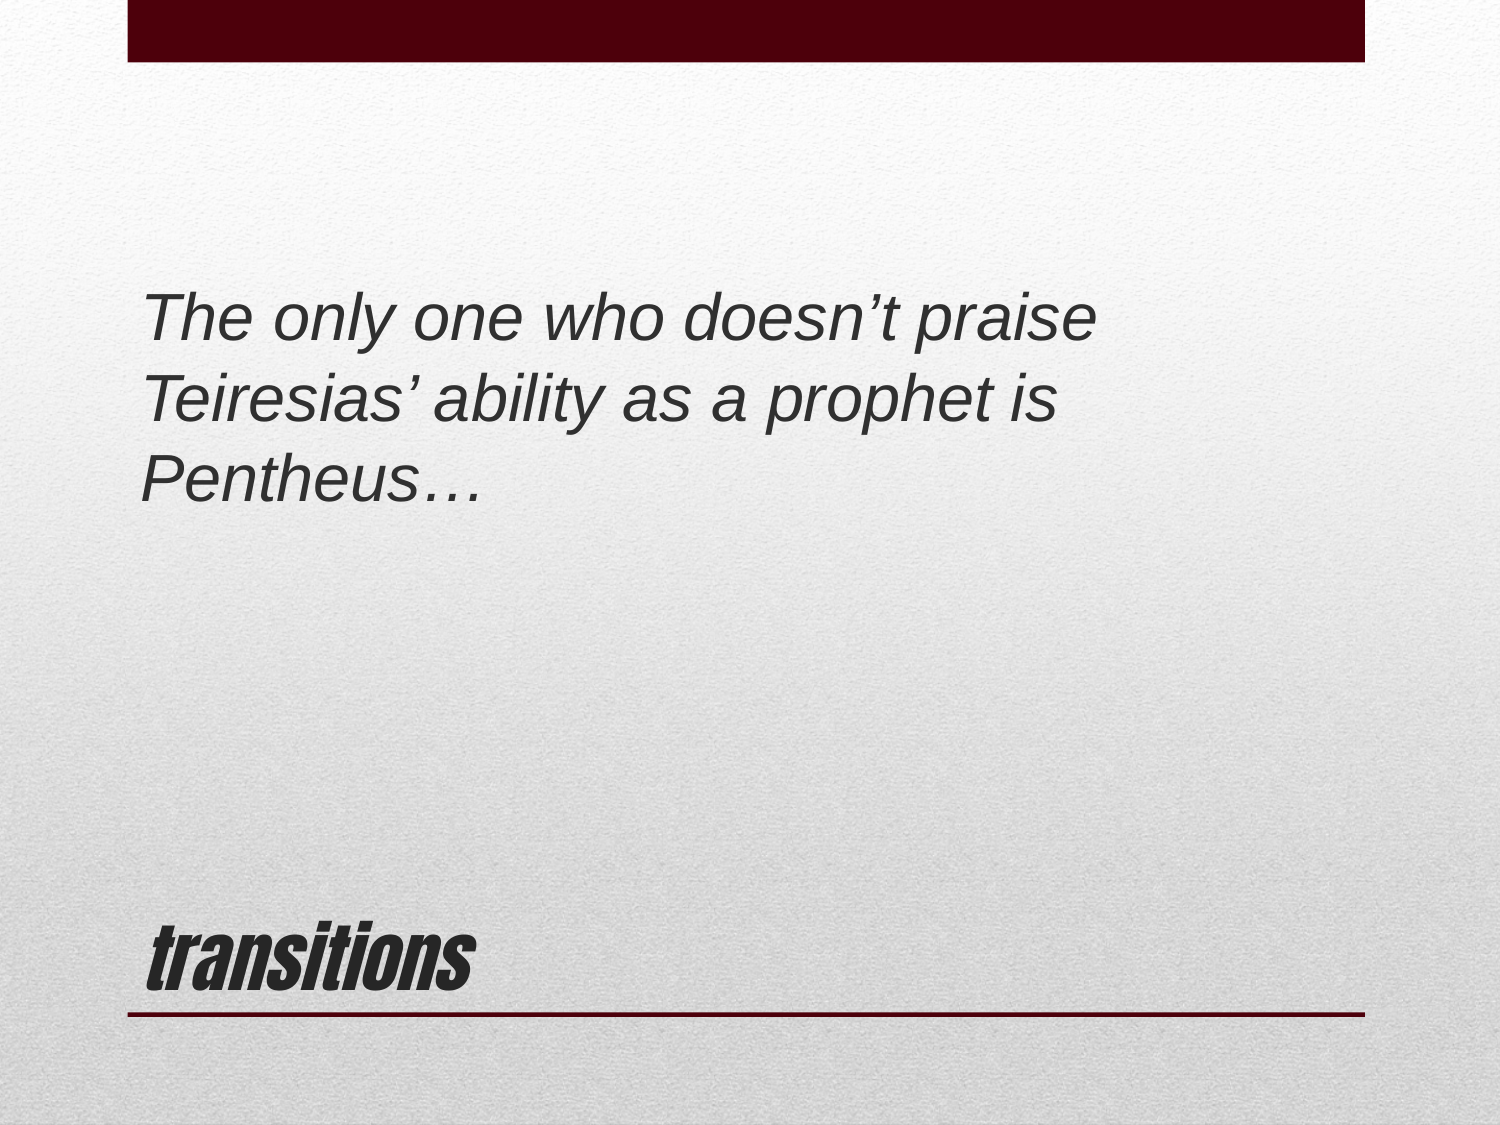

The only one who doesn’t praise Teiresias’ ability as a prophet is Pentheus…

# transitions